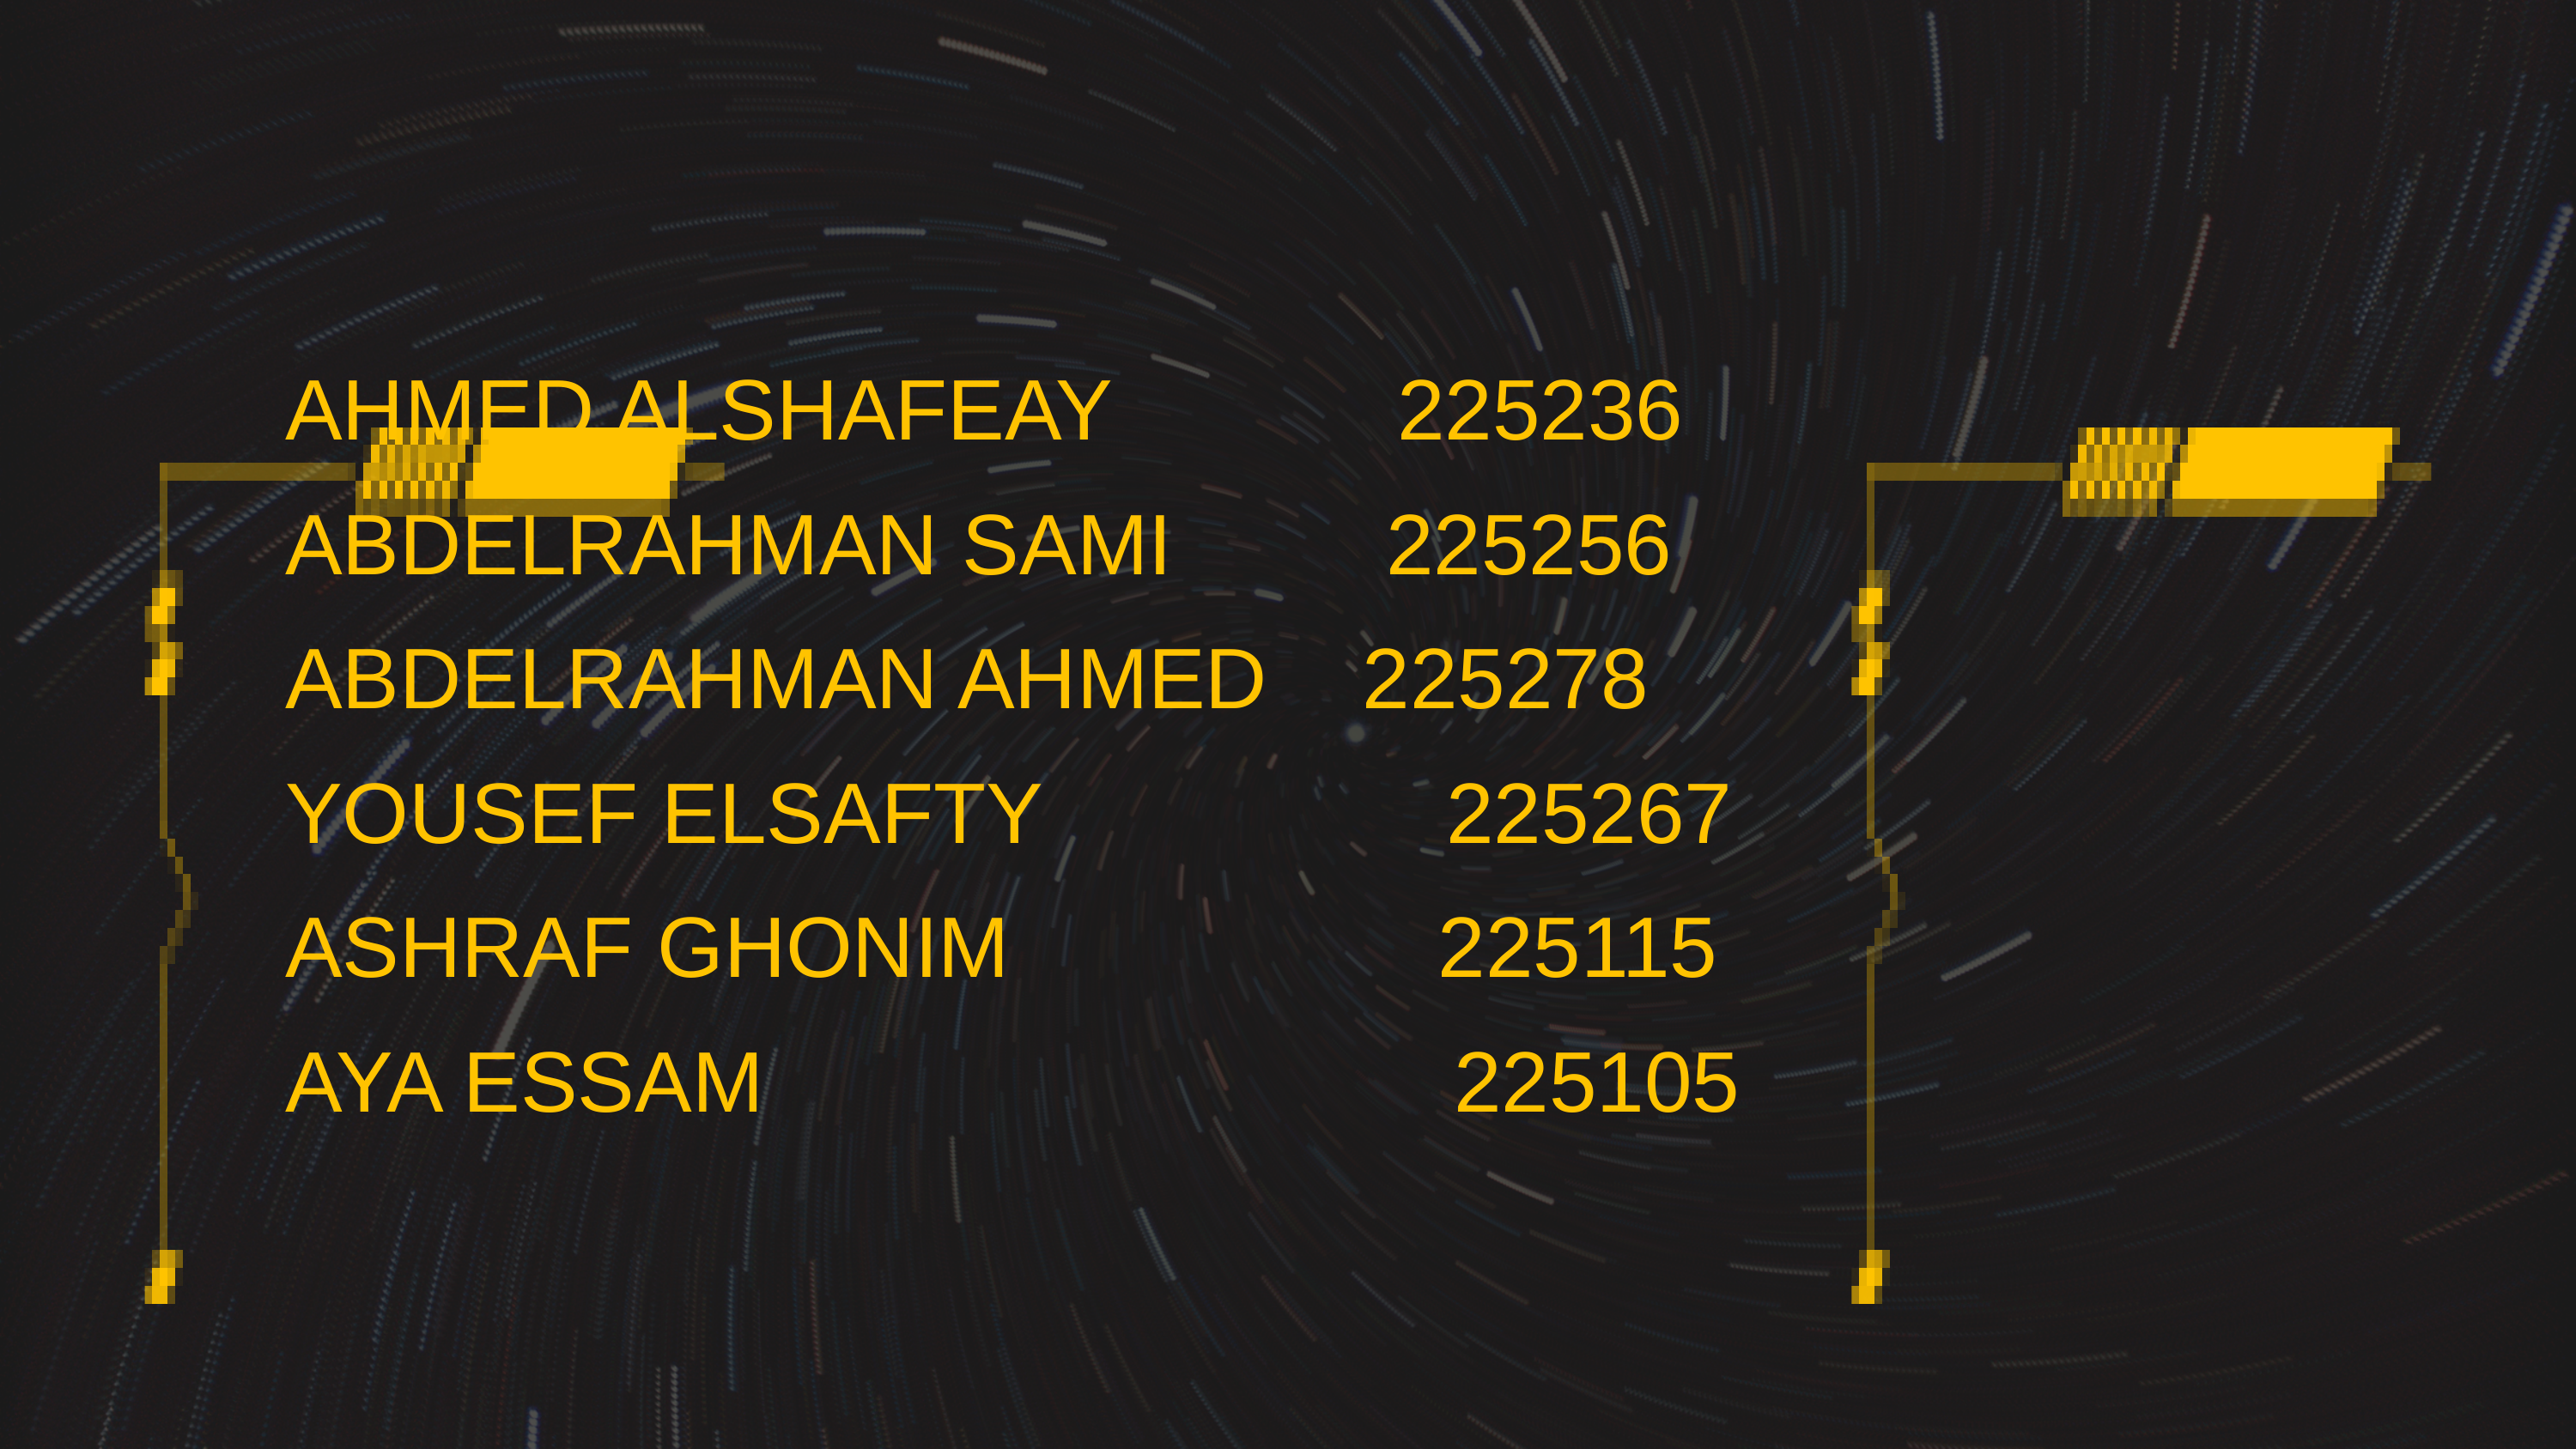

AHMED ALSHAFEAY            225236
ABDELRAHMAN SAMI         225256

ABDELRAHMAN AHMED    225278
YOUSEF ELSAFTY                 225267
ASHRAF GHONIM                  225115
AYA ESSAM                             225105